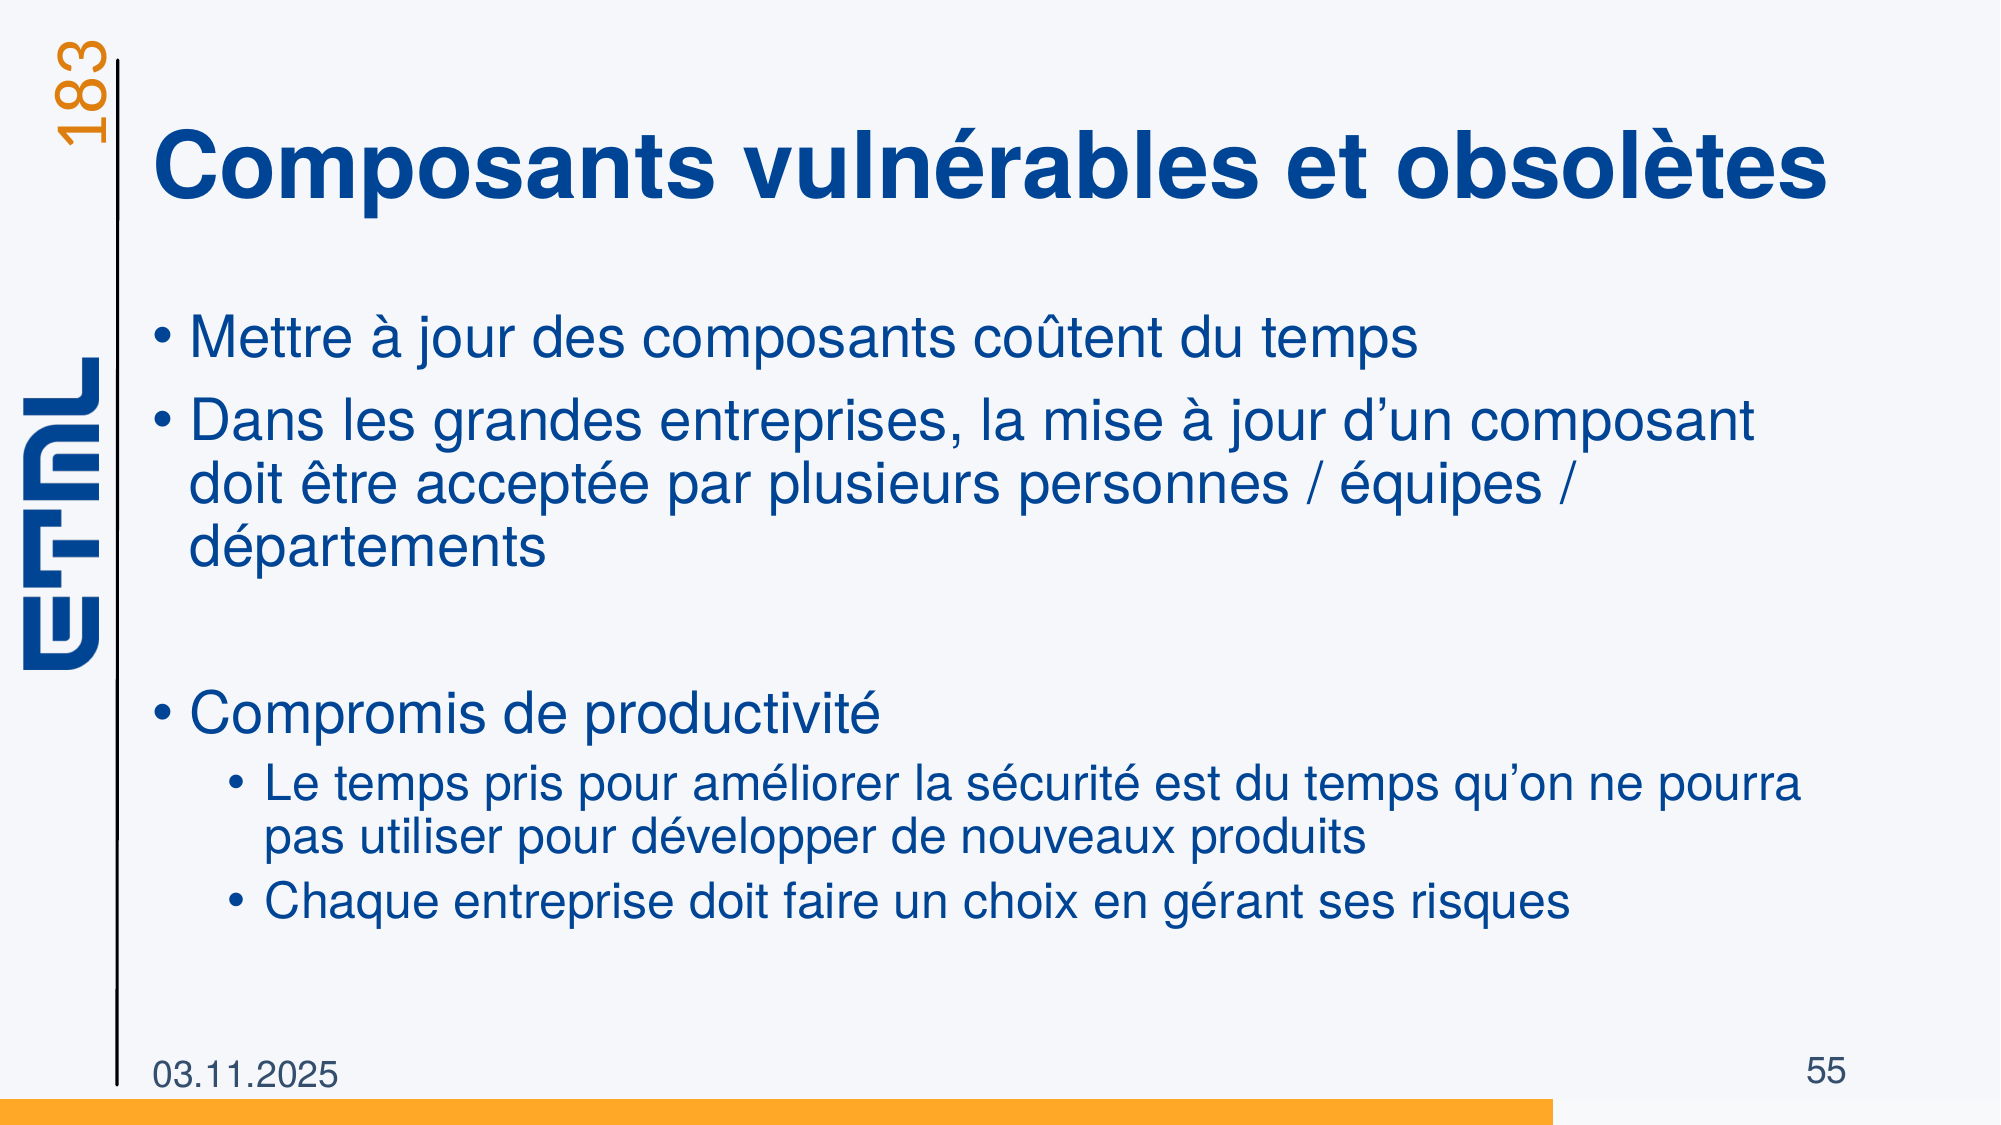

# Composants vulnérables et obsolètes
Mettre à jour des composants coûtent du temps
Dans les grandes entreprises, la mise à jour d’un composant doit être acceptée par plusieurs personnes / équipes / départements

Compromis de productivité
Le temps pris pour améliorer la sécurité est du temps qu’on ne pourra pas utiliser pour développer de nouveaux produits
Chaque entreprise doit faire un choix en gérant ses risques

03.11.2025
55